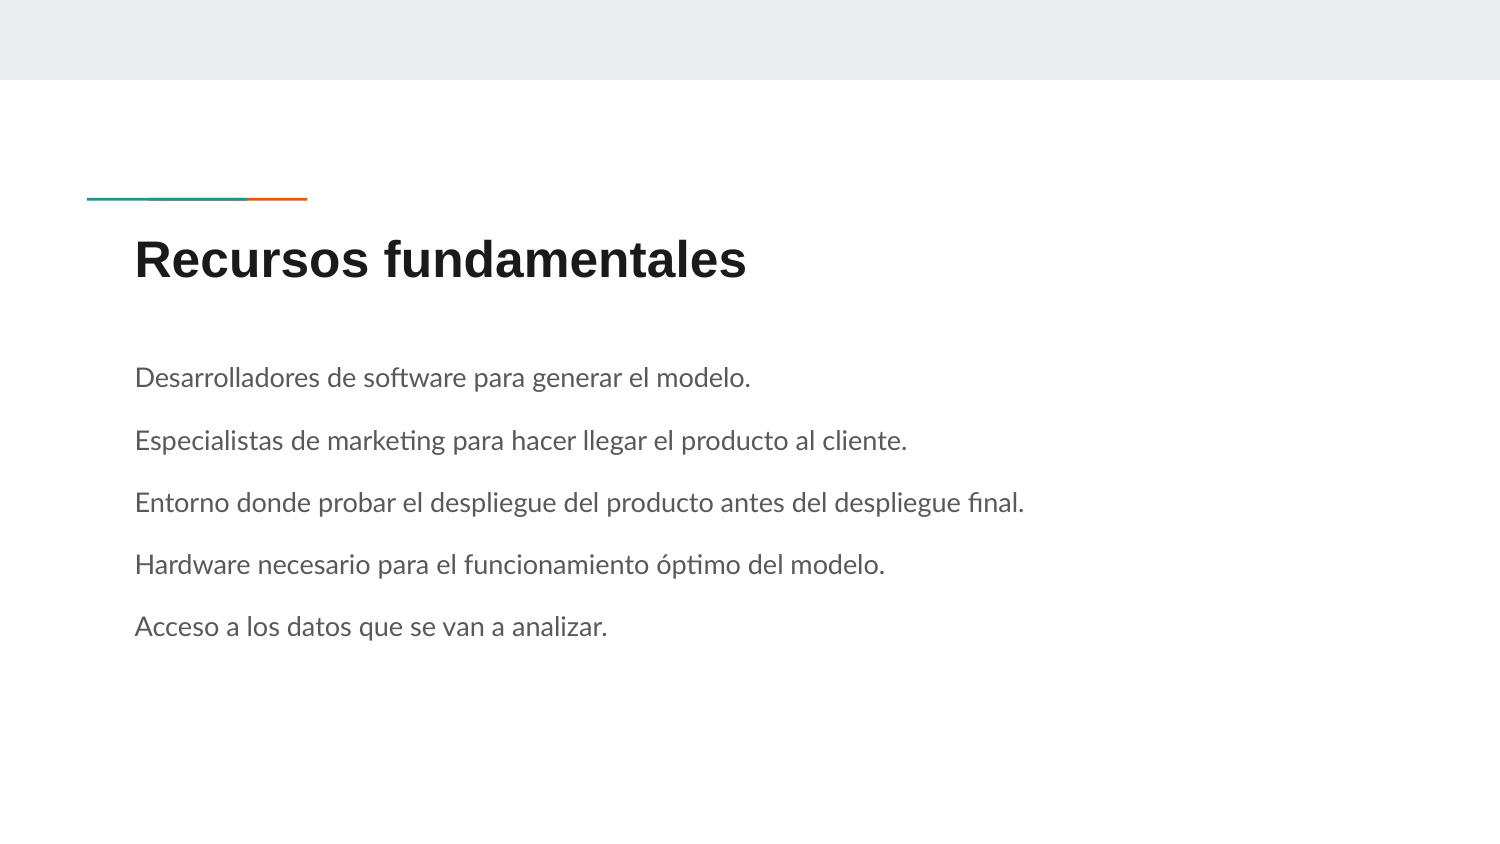

# Recursos fundamentales
Desarrolladores de software para generar el modelo.
Especialistas de marketing para hacer llegar el producto al cliente.
Entorno donde probar el despliegue del producto antes del despliegue final.
Hardware necesario para el funcionamiento óptimo del modelo.
Acceso a los datos que se van a analizar.